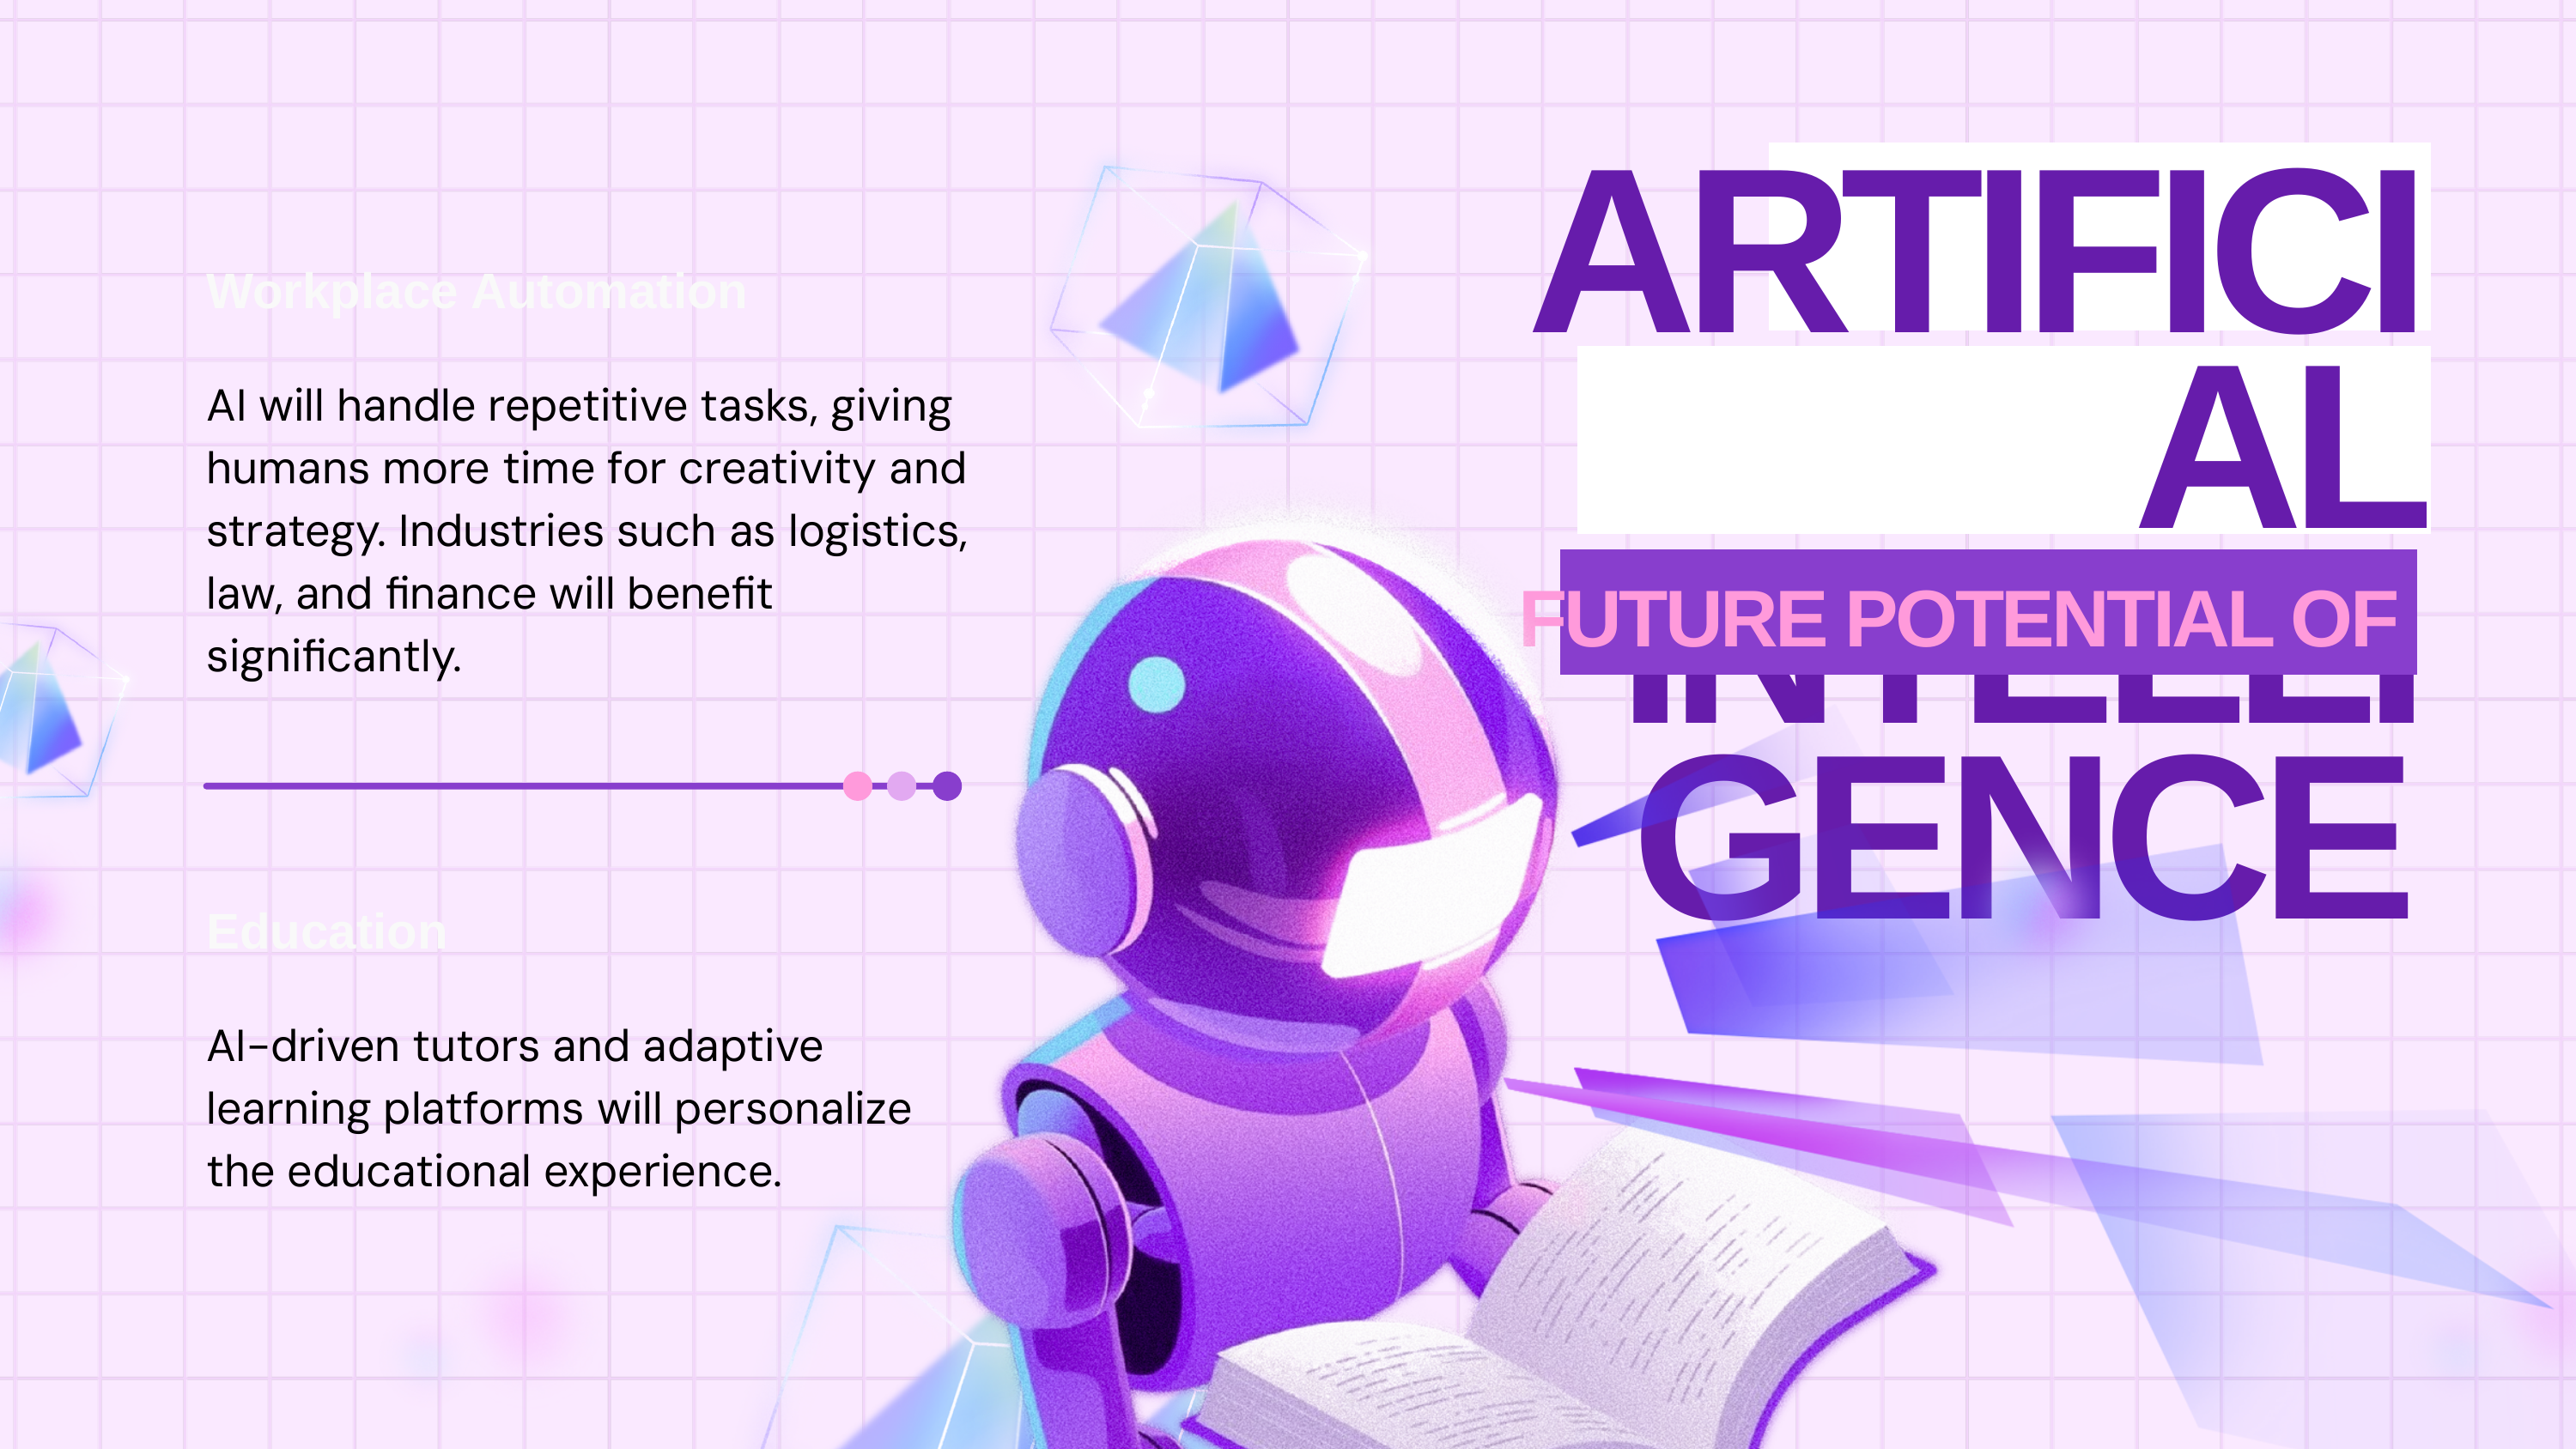

ARTIFICIAL INTELLIGENCE
Workplace Automation
AI will handle repetitive tasks, giving humans more time for creativity and strategy. Industries such as logistics, law, and finance will benefit significantly.

FUTURE POTENTIAL OF

Education
AI-driven tutors and adaptive learning platforms will personalize the educational experience.